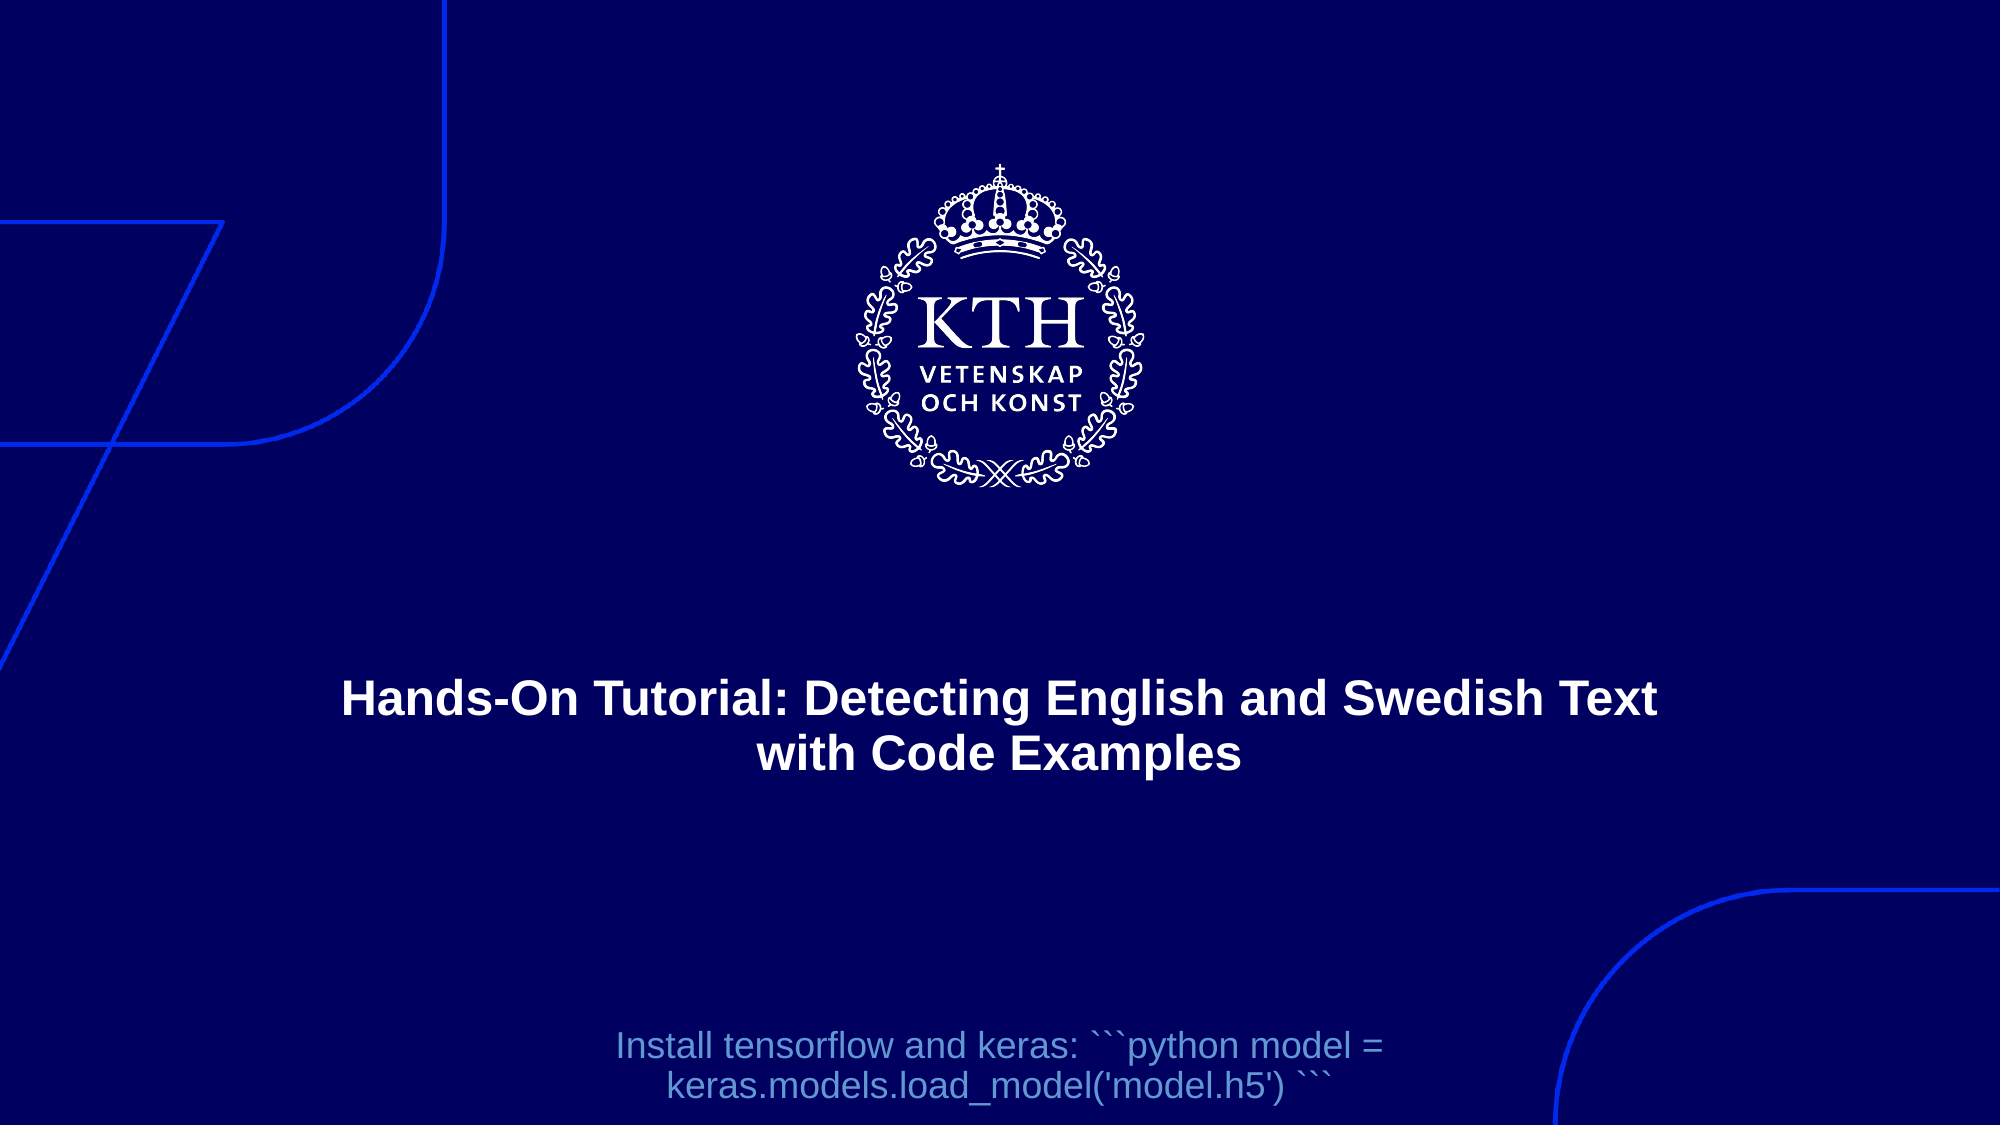

# Hands-On Tutorial: Detecting English and Swedish Text with Code Examples

Install tensorflow and keras: ```python model = keras.models.load_model('model.h5') ```